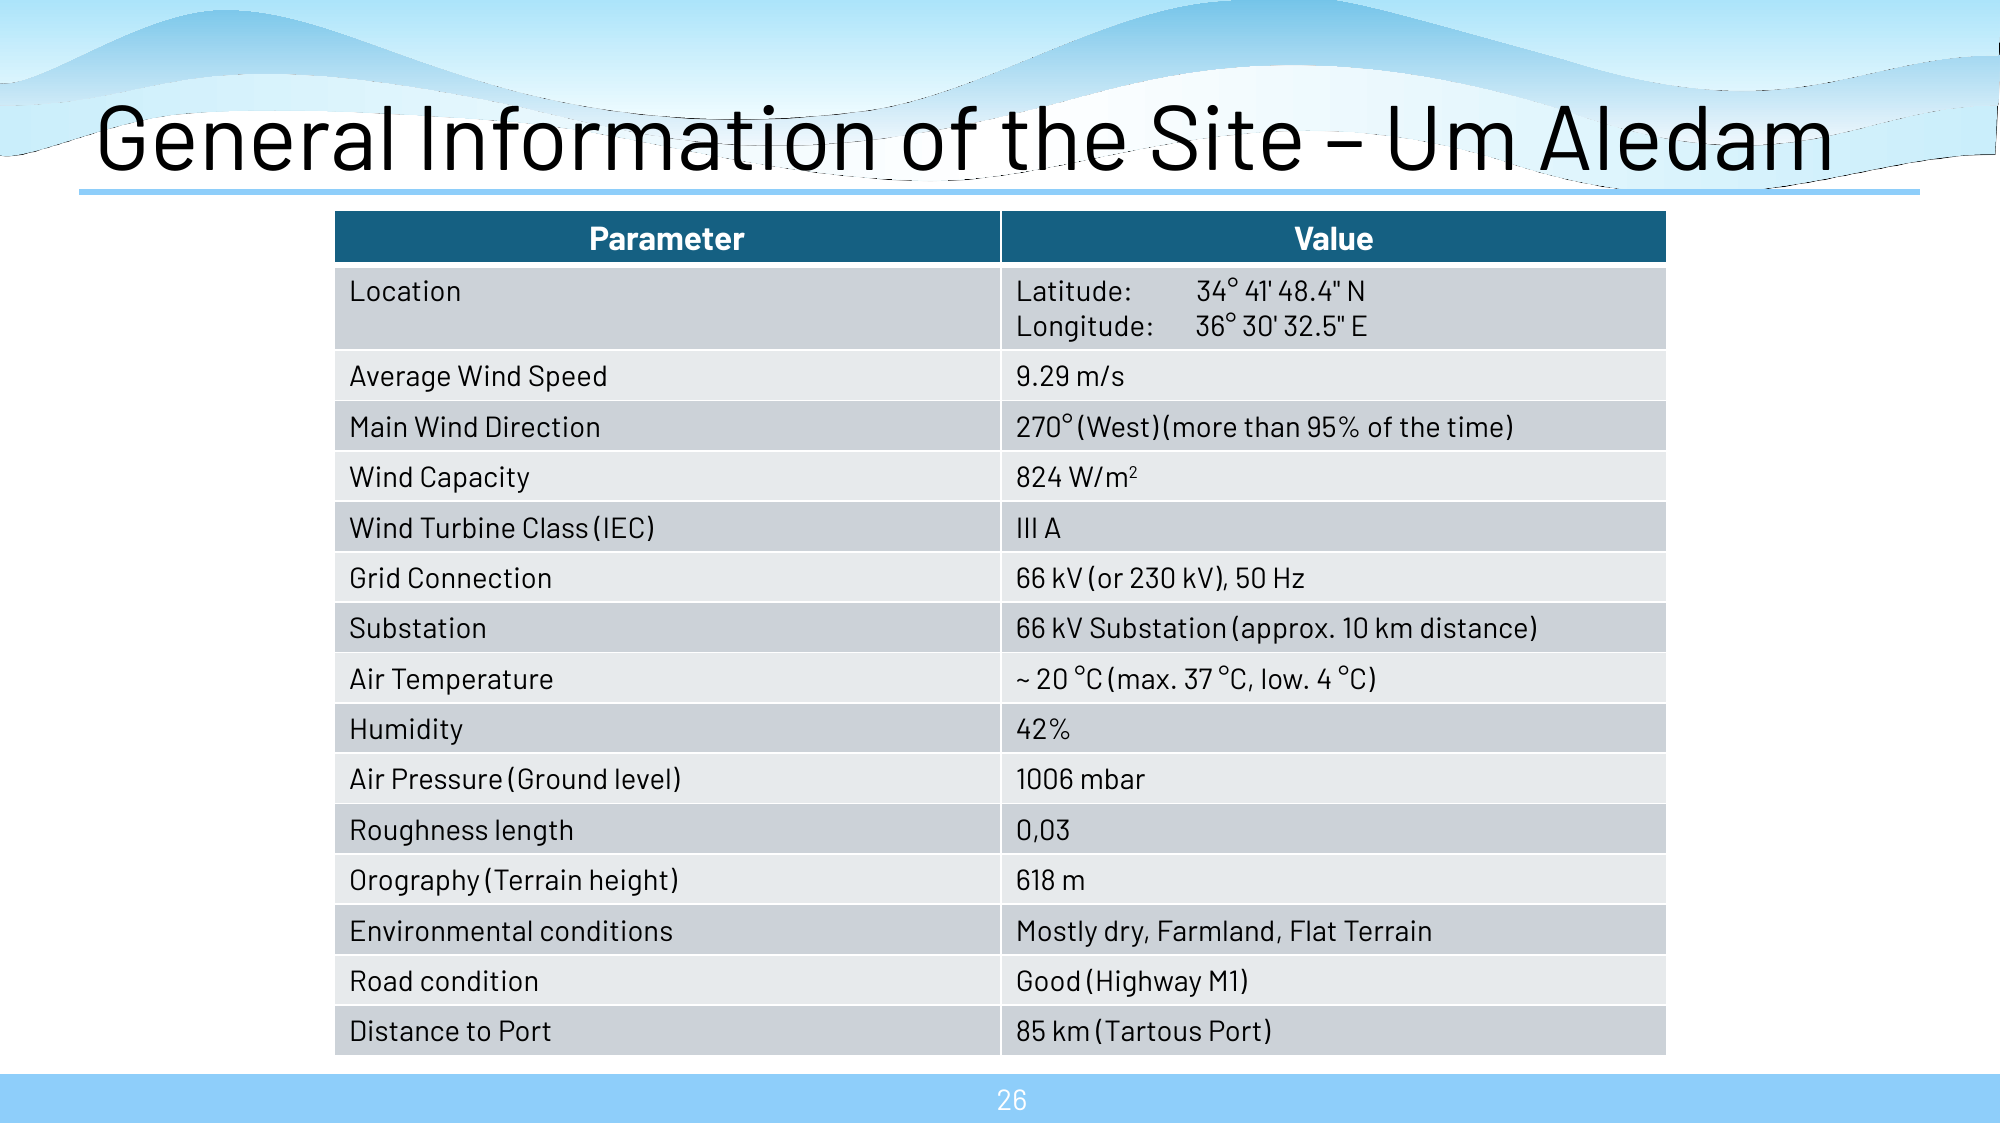

# General Information of the Site – Um Aledam
| Parameter | Value |
| --- | --- |
| Location | Latitude: 34° 41' 48.4" N Longitude: 36° 30' 32.5" E |
| Average Wind Speed | 9.29 m/s |
| Main Wind Direction | 270° (West) (more than 95% of the time) |
| Wind Capacity | 824 W/m2 |
| Wind Turbine Class (IEC) | III A |
| Grid Connection | 66 kV (or 230 kV), 50 Hz |
| Substation | 66 kV Substation (approx. 10 km distance) |
| Air Temperature | ~ 20 °C (max. 37 °C, low. 4 °C) |
| Humidity | 42% |
| Air Pressure (Ground level) | 1006 mbar |
| Roughness length | 0,03 |
| Orography (Terrain height) | 618 m |
| Environmental conditions | Mostly dry, Farmland, Flat Terrain |
| Road condition | Good (Highway M1) |
| Distance to Port | 85 km (Tartous Port) |
26